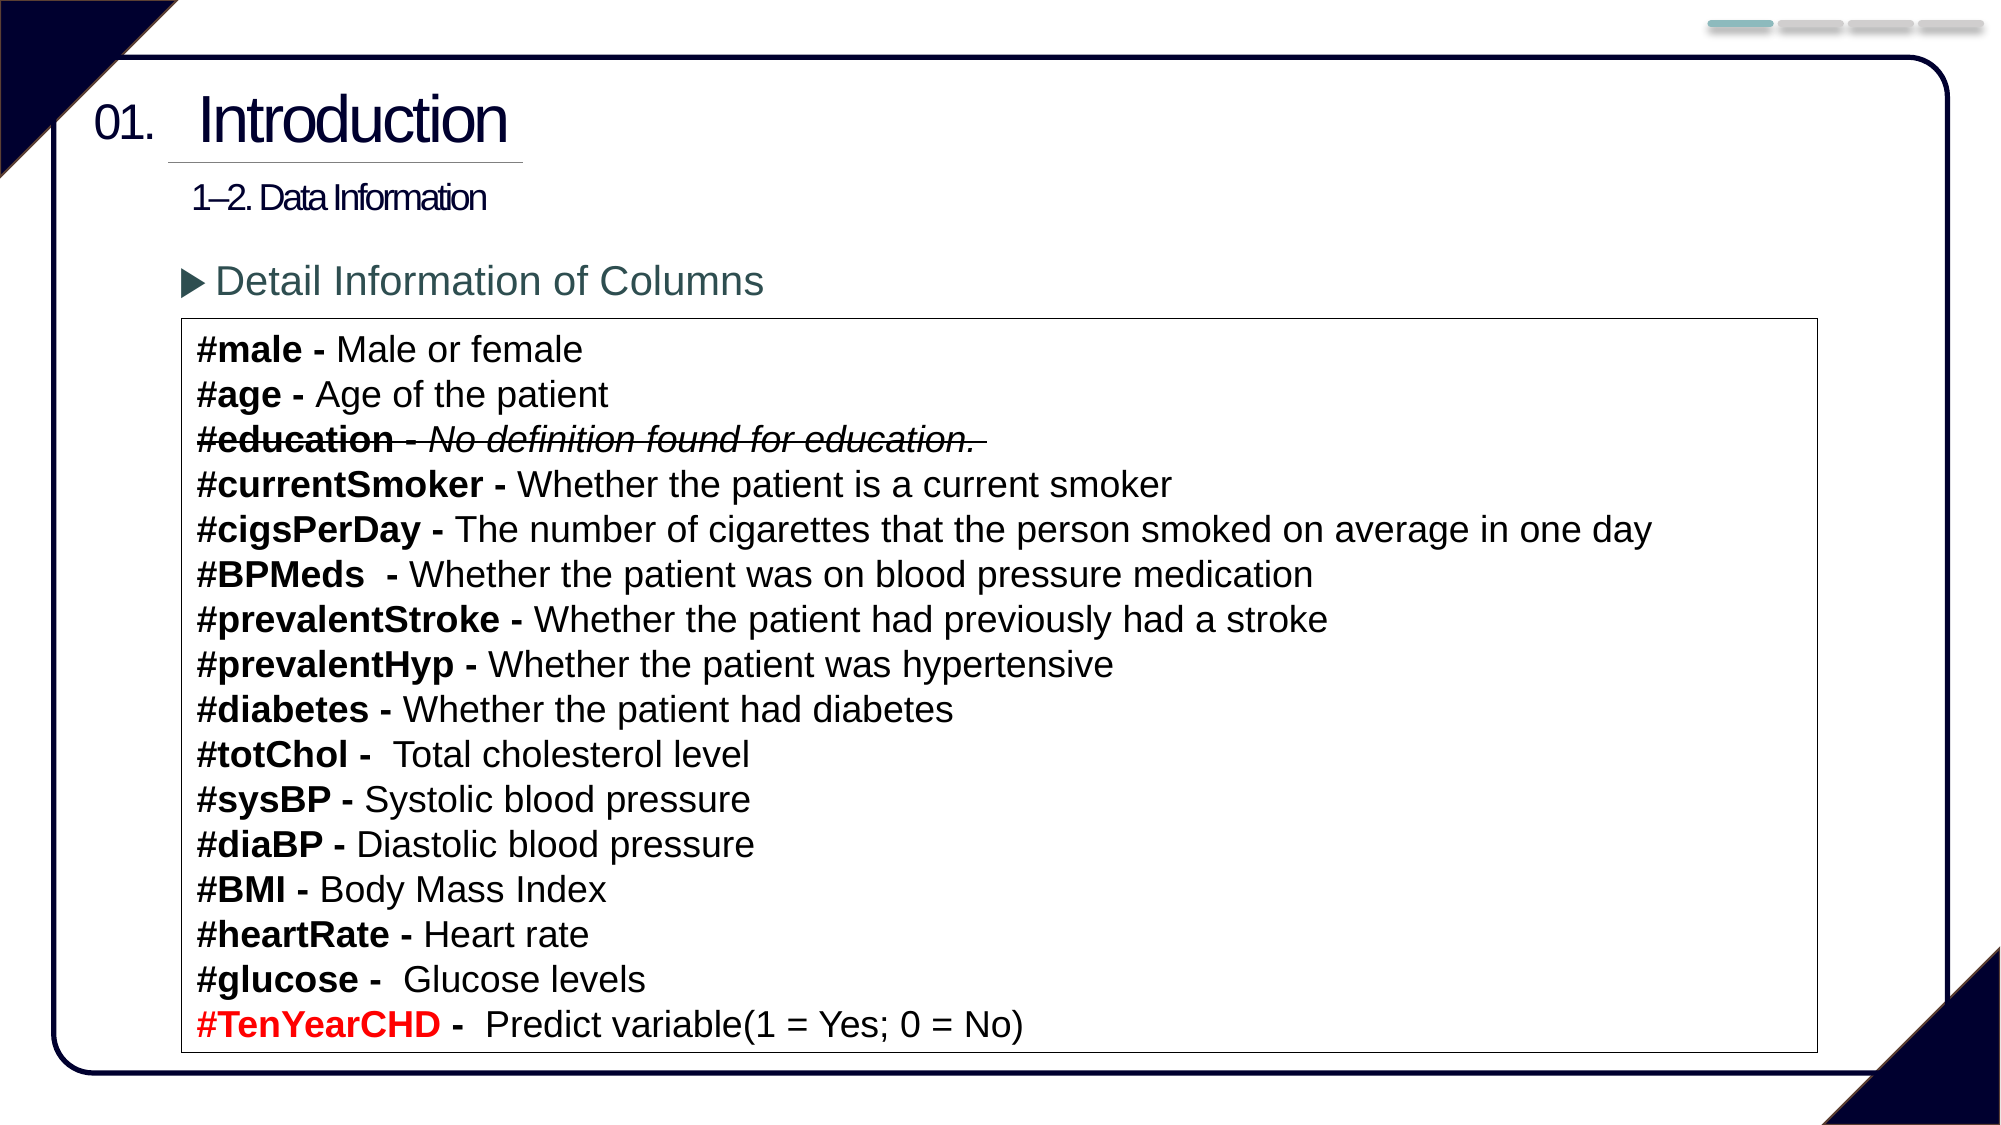

Introduction
01.
1–2. Data Information
▶ Detail Information of Columns
#male - Male or female
#age - Age of the patient
#education - No definition found for education.
#currentSmoker - Whether the patient is a current smoker
#cigsPerDay - The number of cigarettes that the person smoked on average in one day
#BPMeds  - Whether the patient was on blood pressure medication
#prevalentStroke - Whether the patient had previously had a stroke
#prevalentHyp - Whether the patient was hypertensive
#diabetes - Whether the patient had diabetes
#totChol -  Total cholesterol level
#sysBP - Systolic blood pressure
#diaBP - Diastolic blood pressure
#BMI - Body Mass Index
#heartRate - Heart rate
#glucose -  Glucose levels
#TenYearCHD -  Predict variable(1 = Yes; 0 = No)